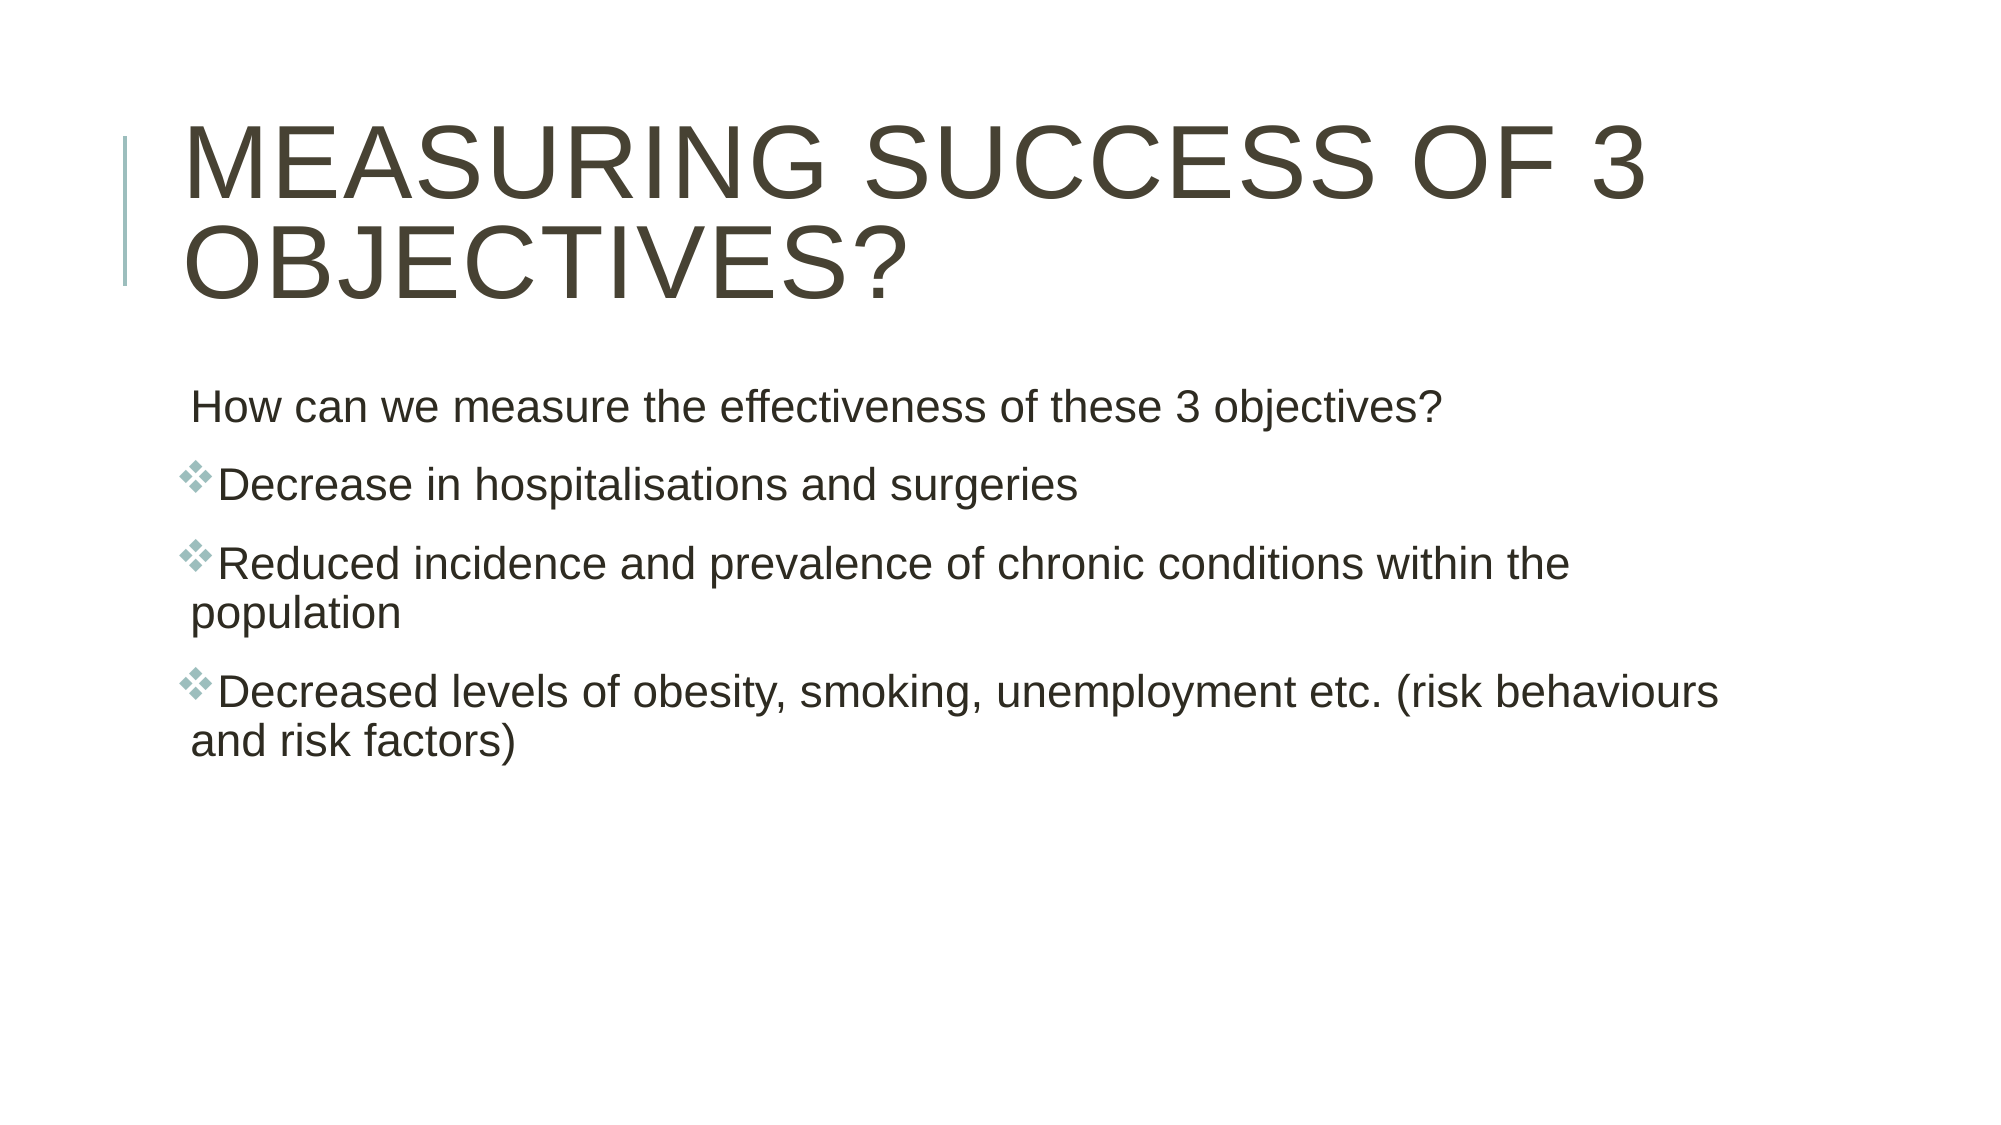

# Measuring success of 3 objectives?
How can we measure the effectiveness of these 3 objectives?
Decrease in hospitalisations and surgeries
Reduced incidence and prevalence of chronic conditions within the population
Decreased levels of obesity, smoking, unemployment etc. (risk behaviours and risk factors)